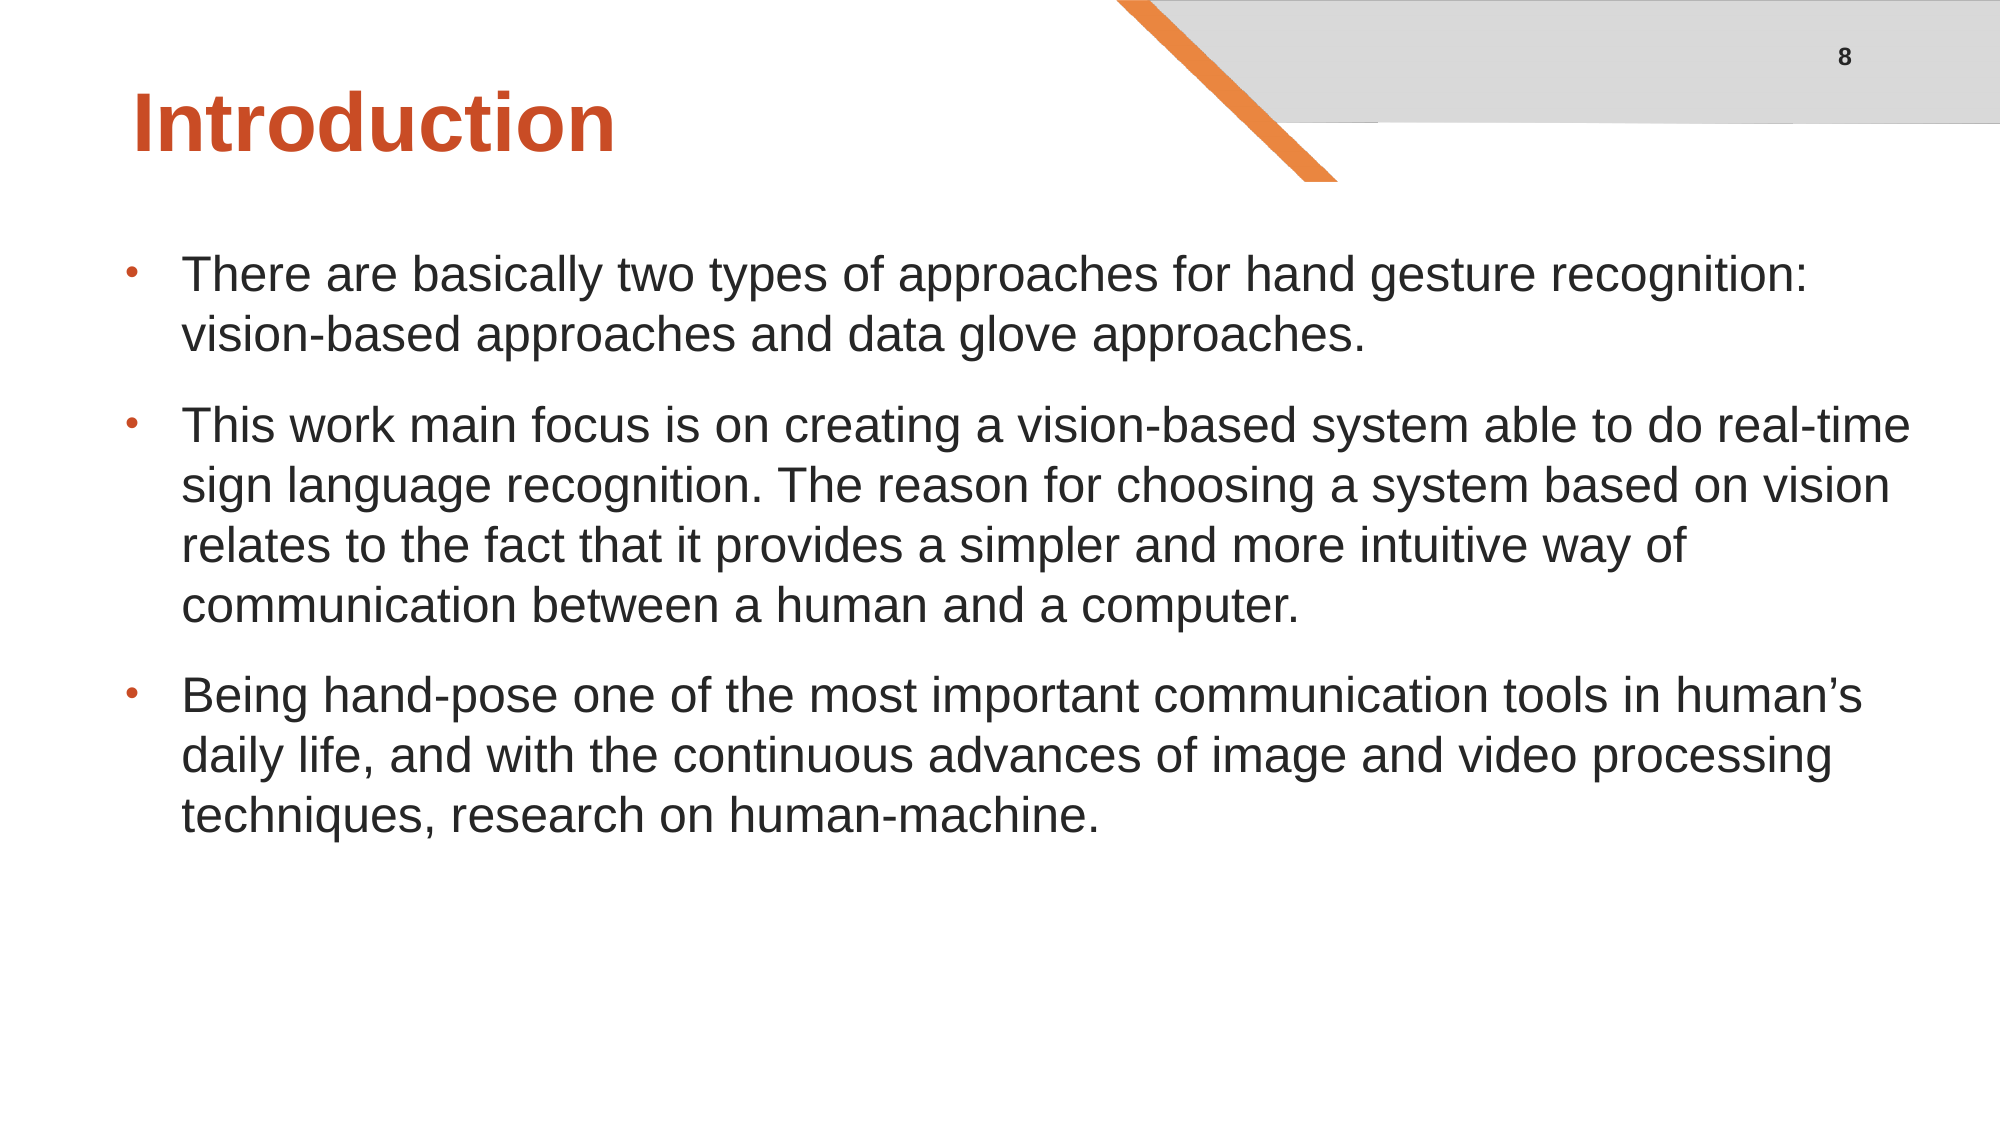

8
# Introduction
There are basically two types of approaches for hand gesture recognition: vision-based approaches and data glove approaches.
This work main focus is on creating a vision-based system able to do real-time sign language recognition. The reason for choosing a system based on vision relates to the fact that it provides a simpler and more intuitive way of communication between a human and a computer.
Being hand-pose one of the most important communication tools in human’s daily life, and with the continuous advances of image and video processing techniques, research on human-machine.